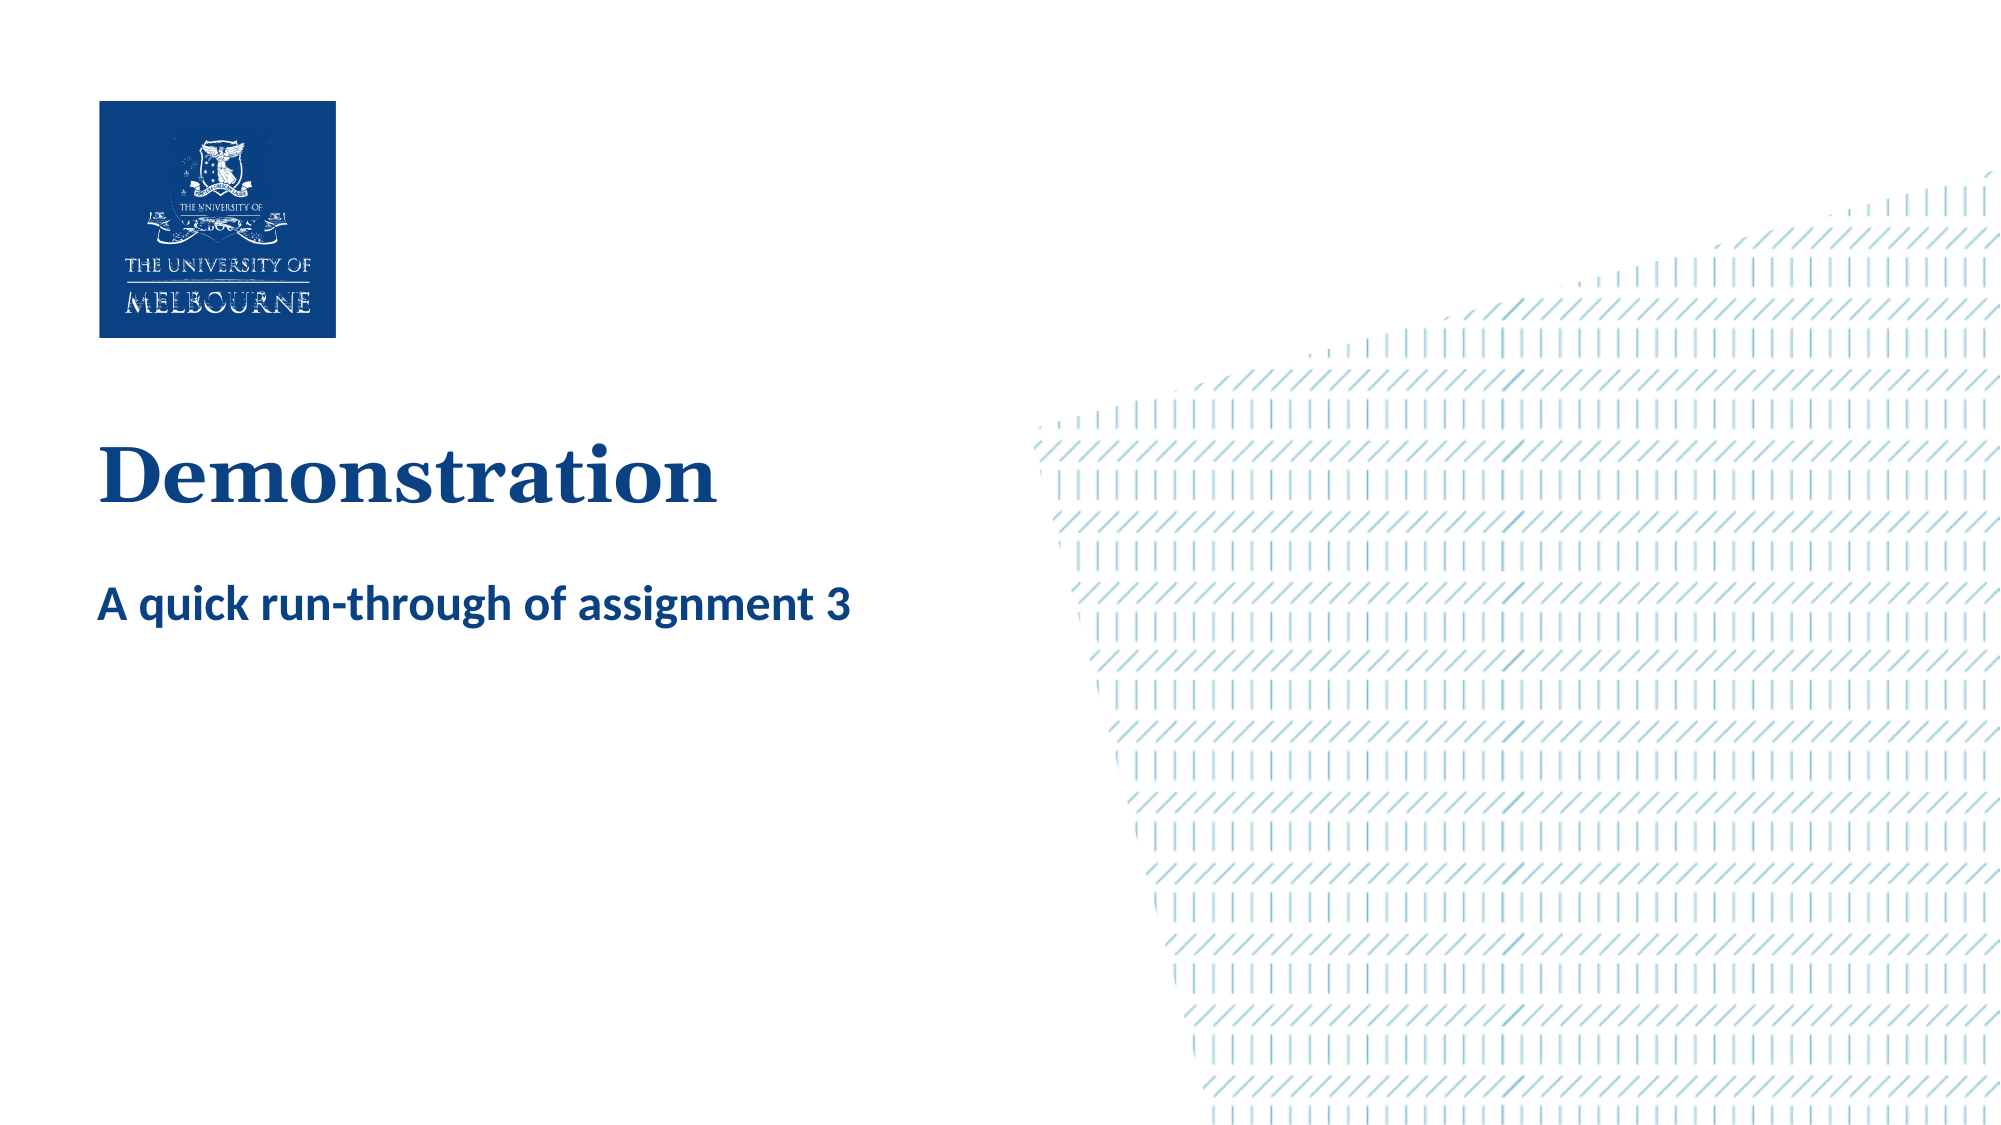

Demonstration
A quick run-through of assignment 3